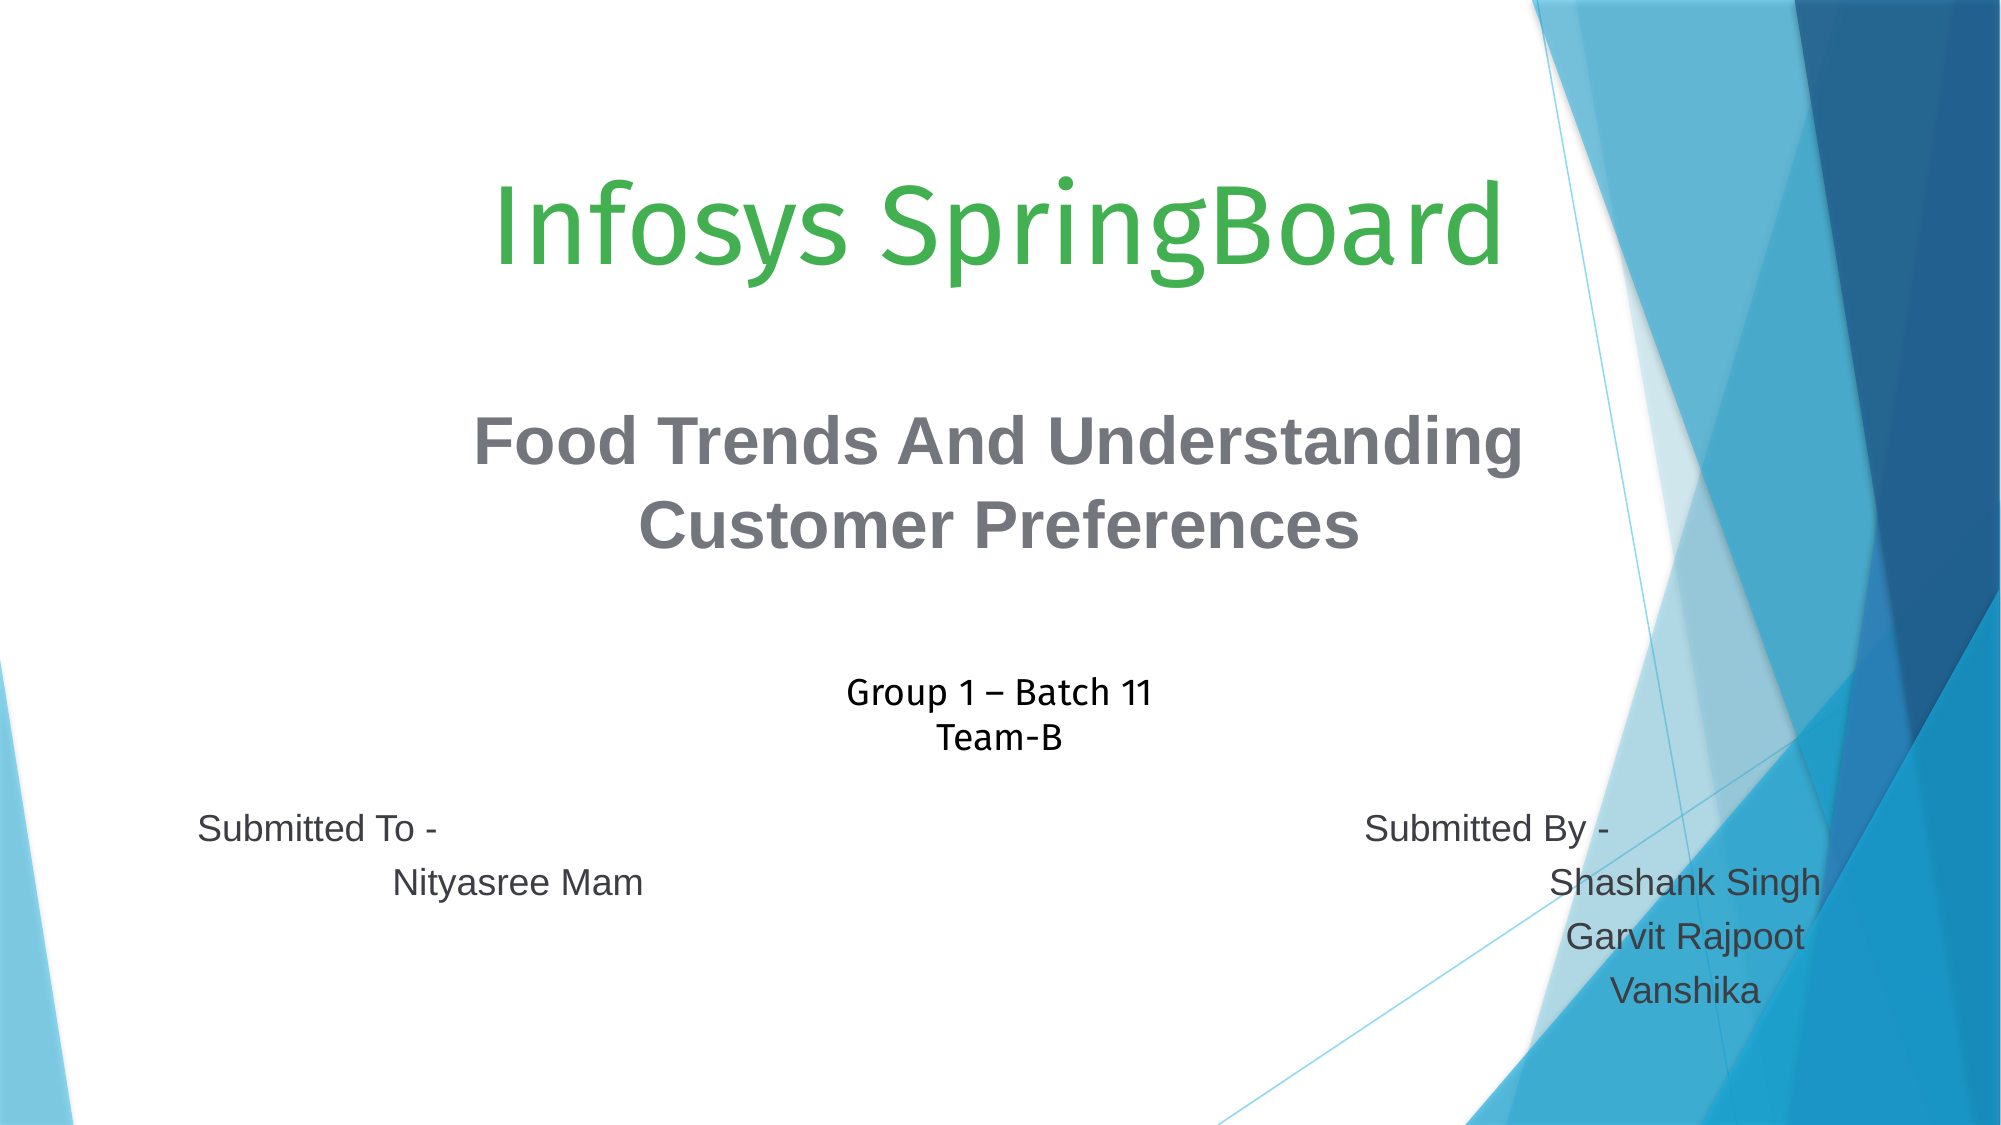

Infosys SpringBoard
Food Trends And Understanding Customer Preferences
Group 1 – Batch 11
Team-B
Submitted To -

Nityasree Mam
Submitted By -

Shashank Singh

Garvit Rajpoot

Vanshika